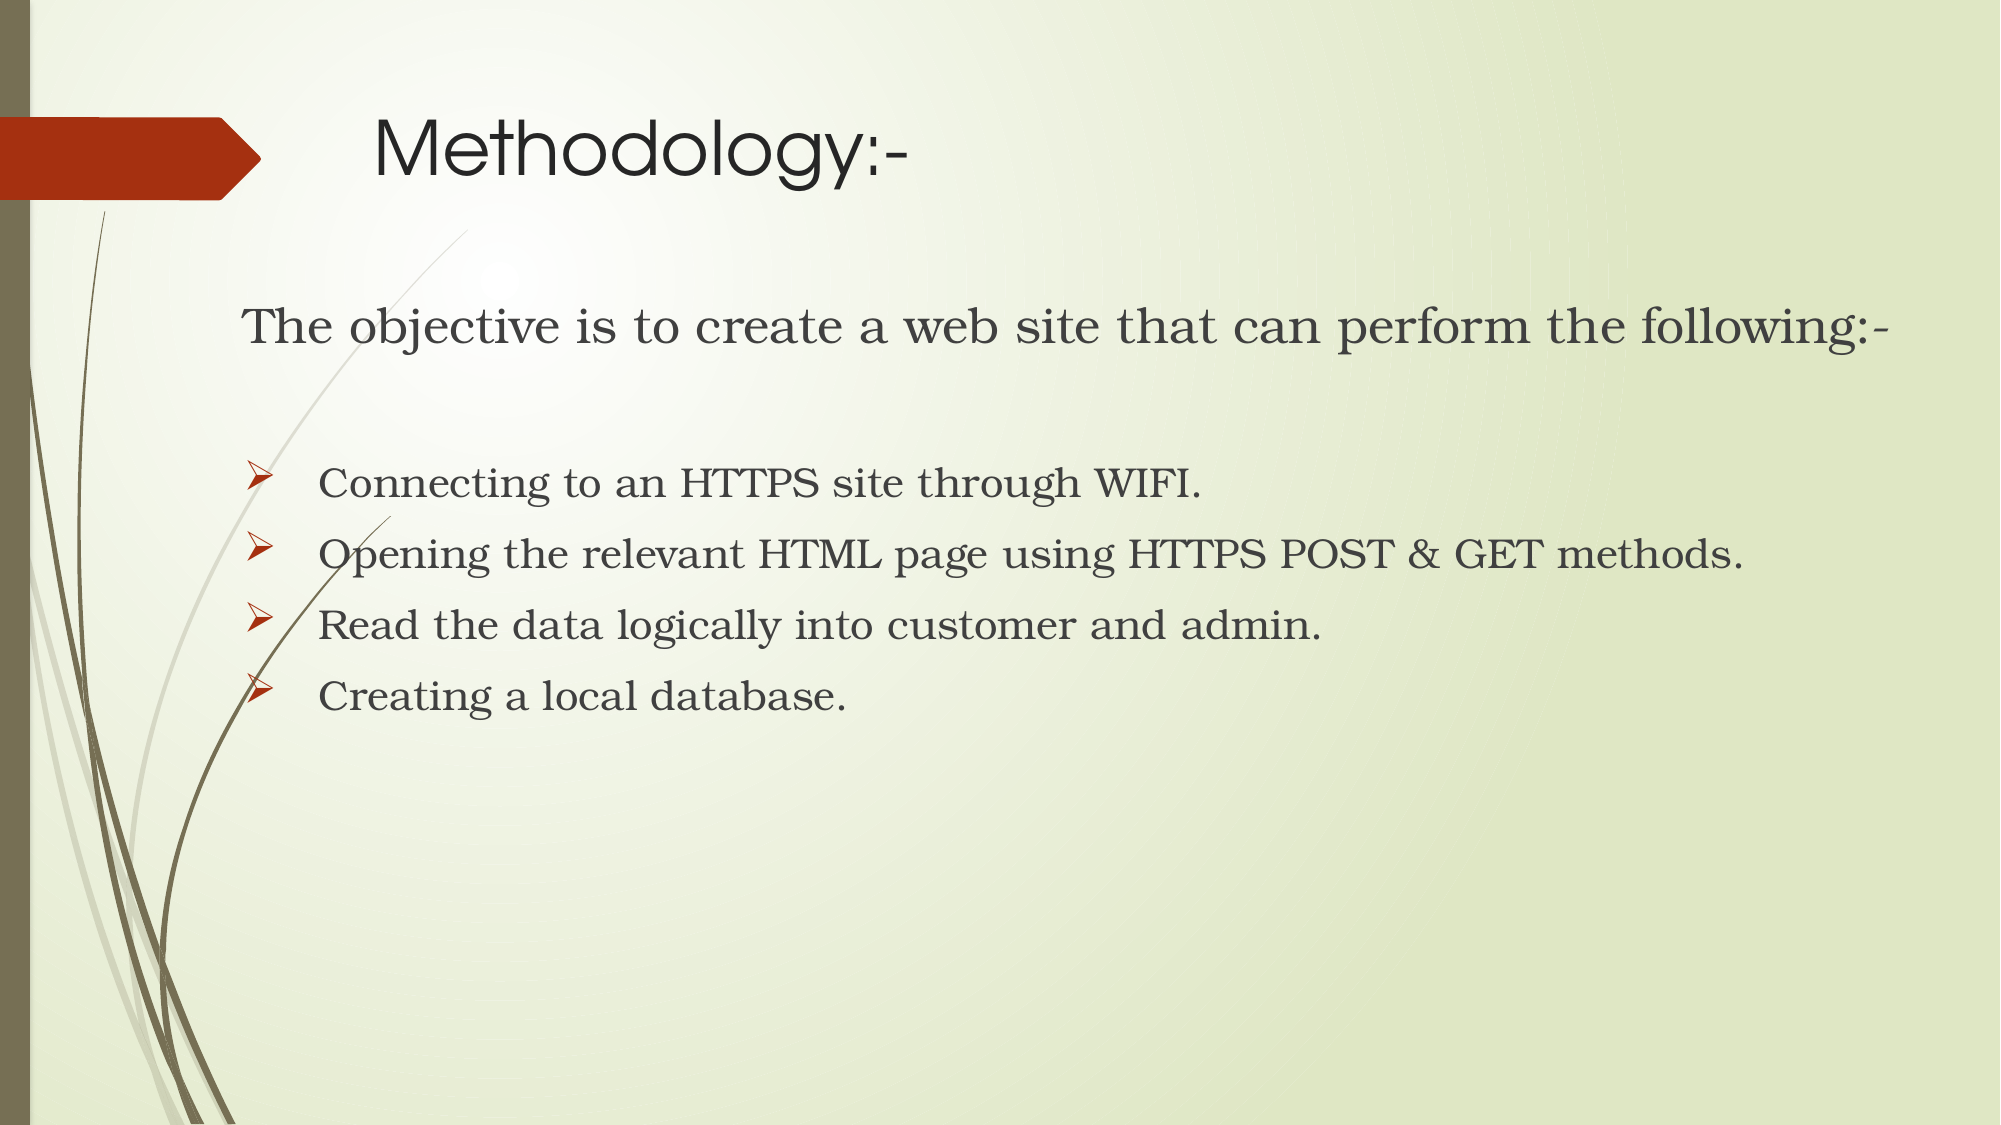

# Methodology:-
The objective is to create a web site that can perform the following:-

Connecting to an HTTPS site through WIFI.
Opening the relevant HTML page using HTTPS POST & GET methods.
Read the data logically into customer and admin.
Creating a local database.